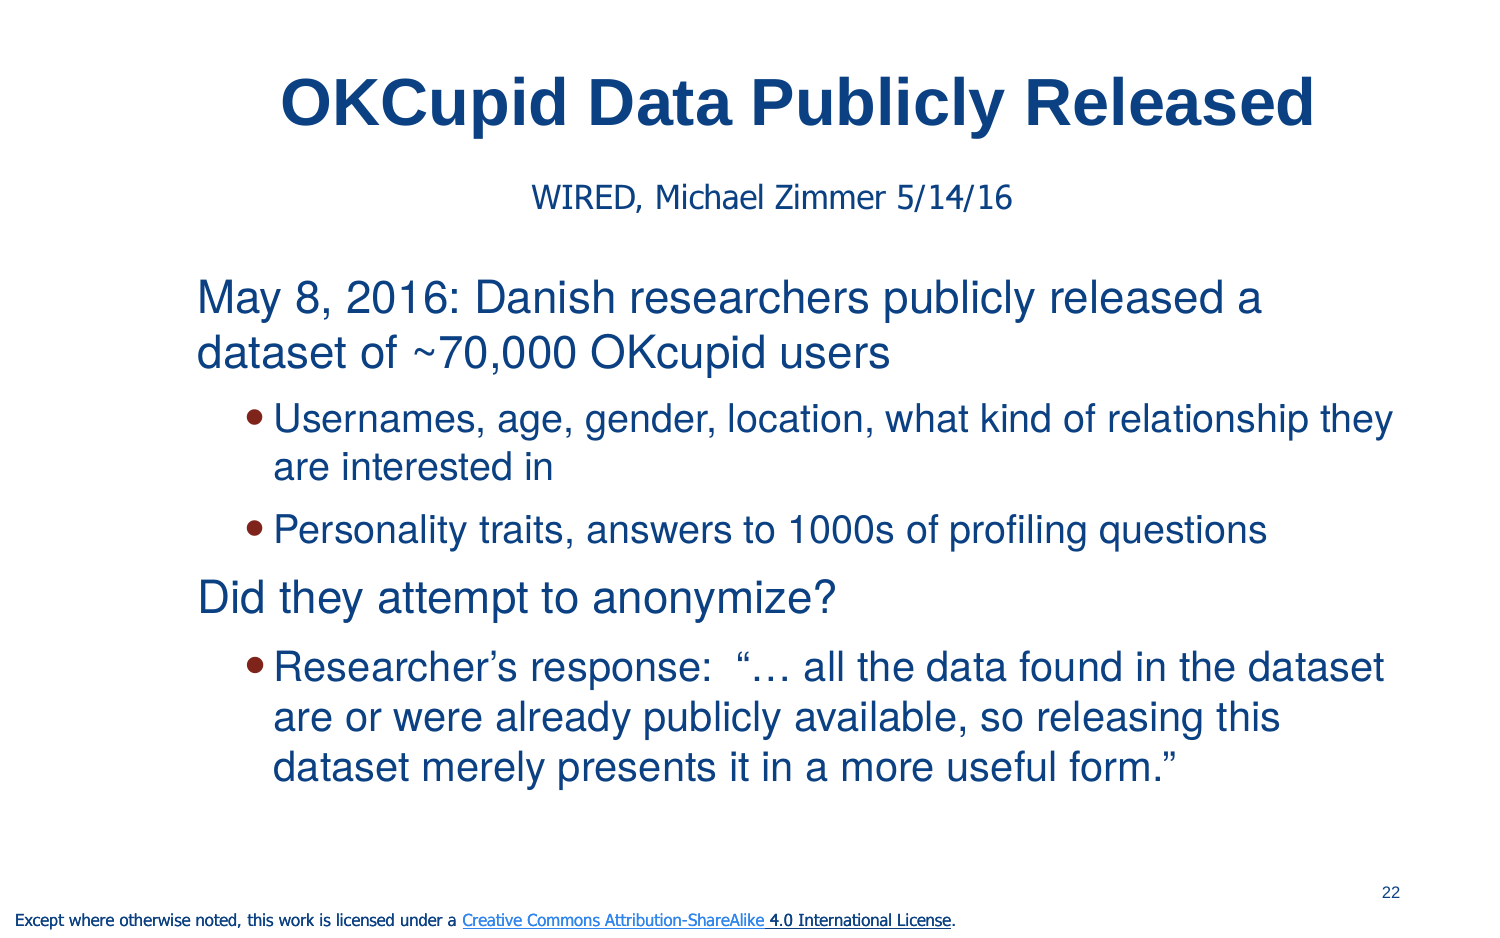

# OKCupid Data Publicly Released
WIRED, Michael Zimmer 5/14/16
May 8, 2016: Danish researchers publicly released a dataset of ~70,000 OKcupid users
Usernames, age, gender, location, what kind of relationship they are interested in
Personality traits, answers to 1000s of profiling questions
Did they attempt to anonymize?
Researcher’s response:  “… all the data found in the dataset are or were already publicly available, so releasing this dataset merely presents it in a more useful form.”

22